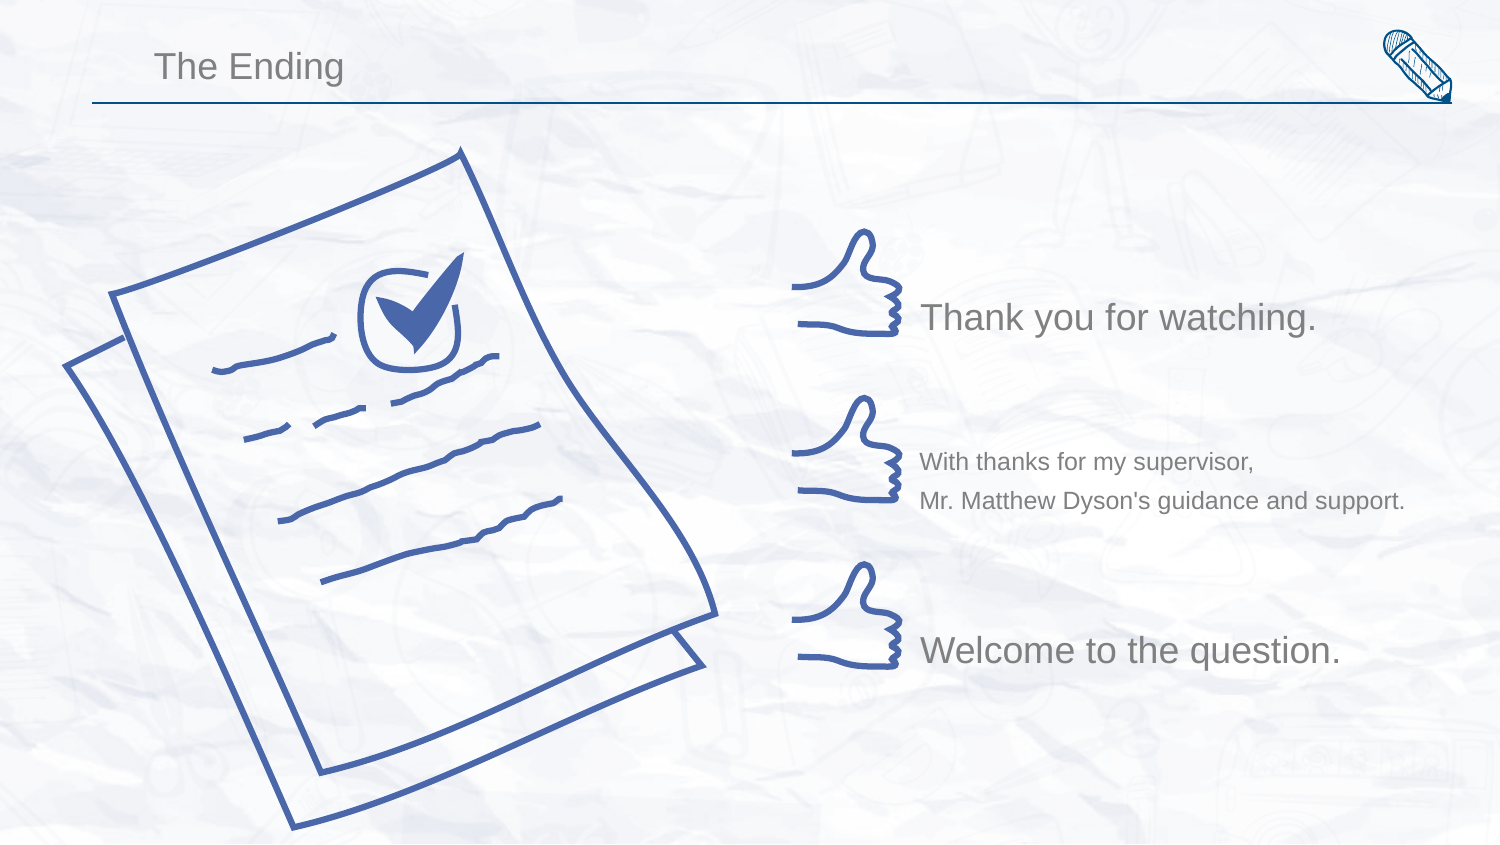

The Ending

Thank you for watching.

With thanks for my supervisor,
Mr. Matthew Dyson's guidance and support.

Welcome to the question.